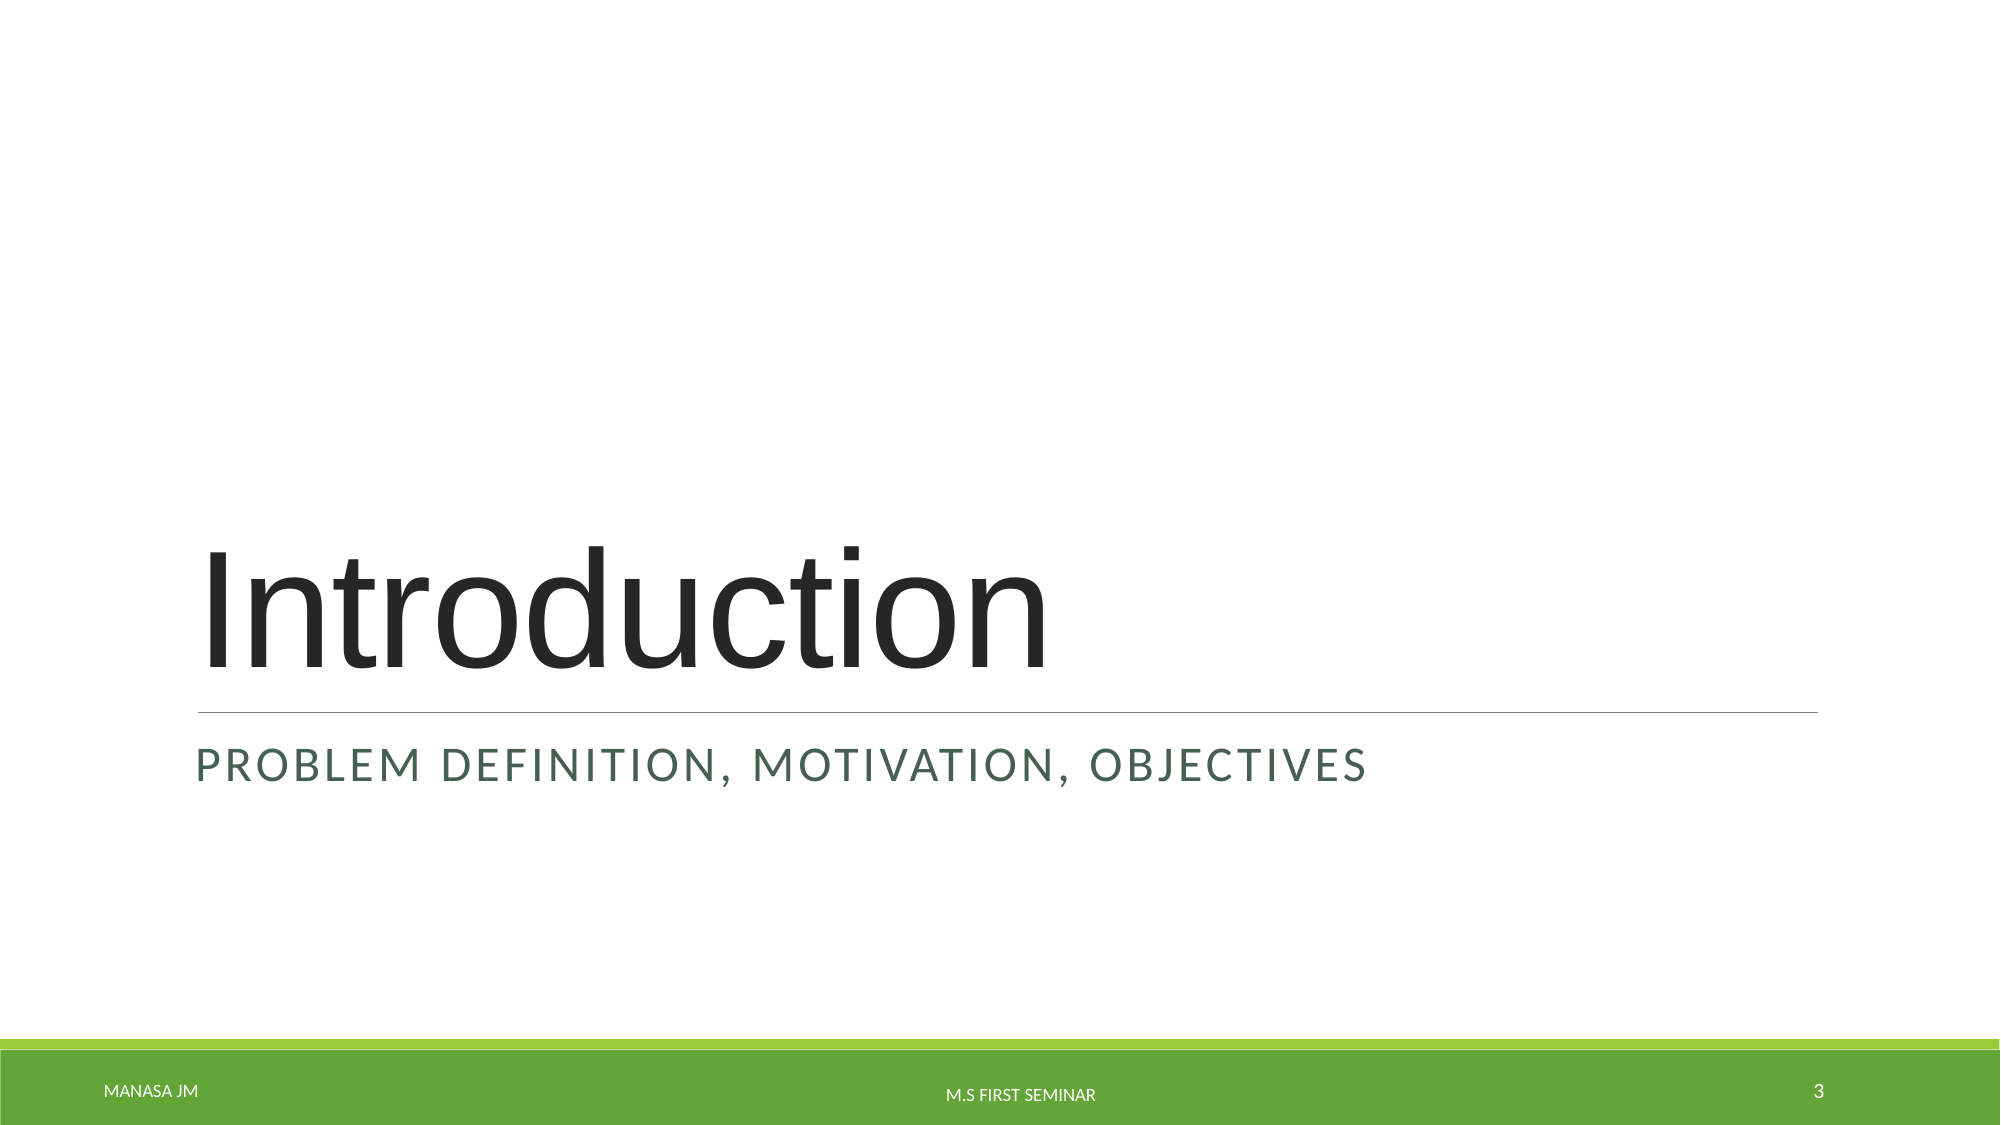

# Introduction
Problem Definition, Motivation, Objectives
Manasa Jm
3
M.S First Seminar